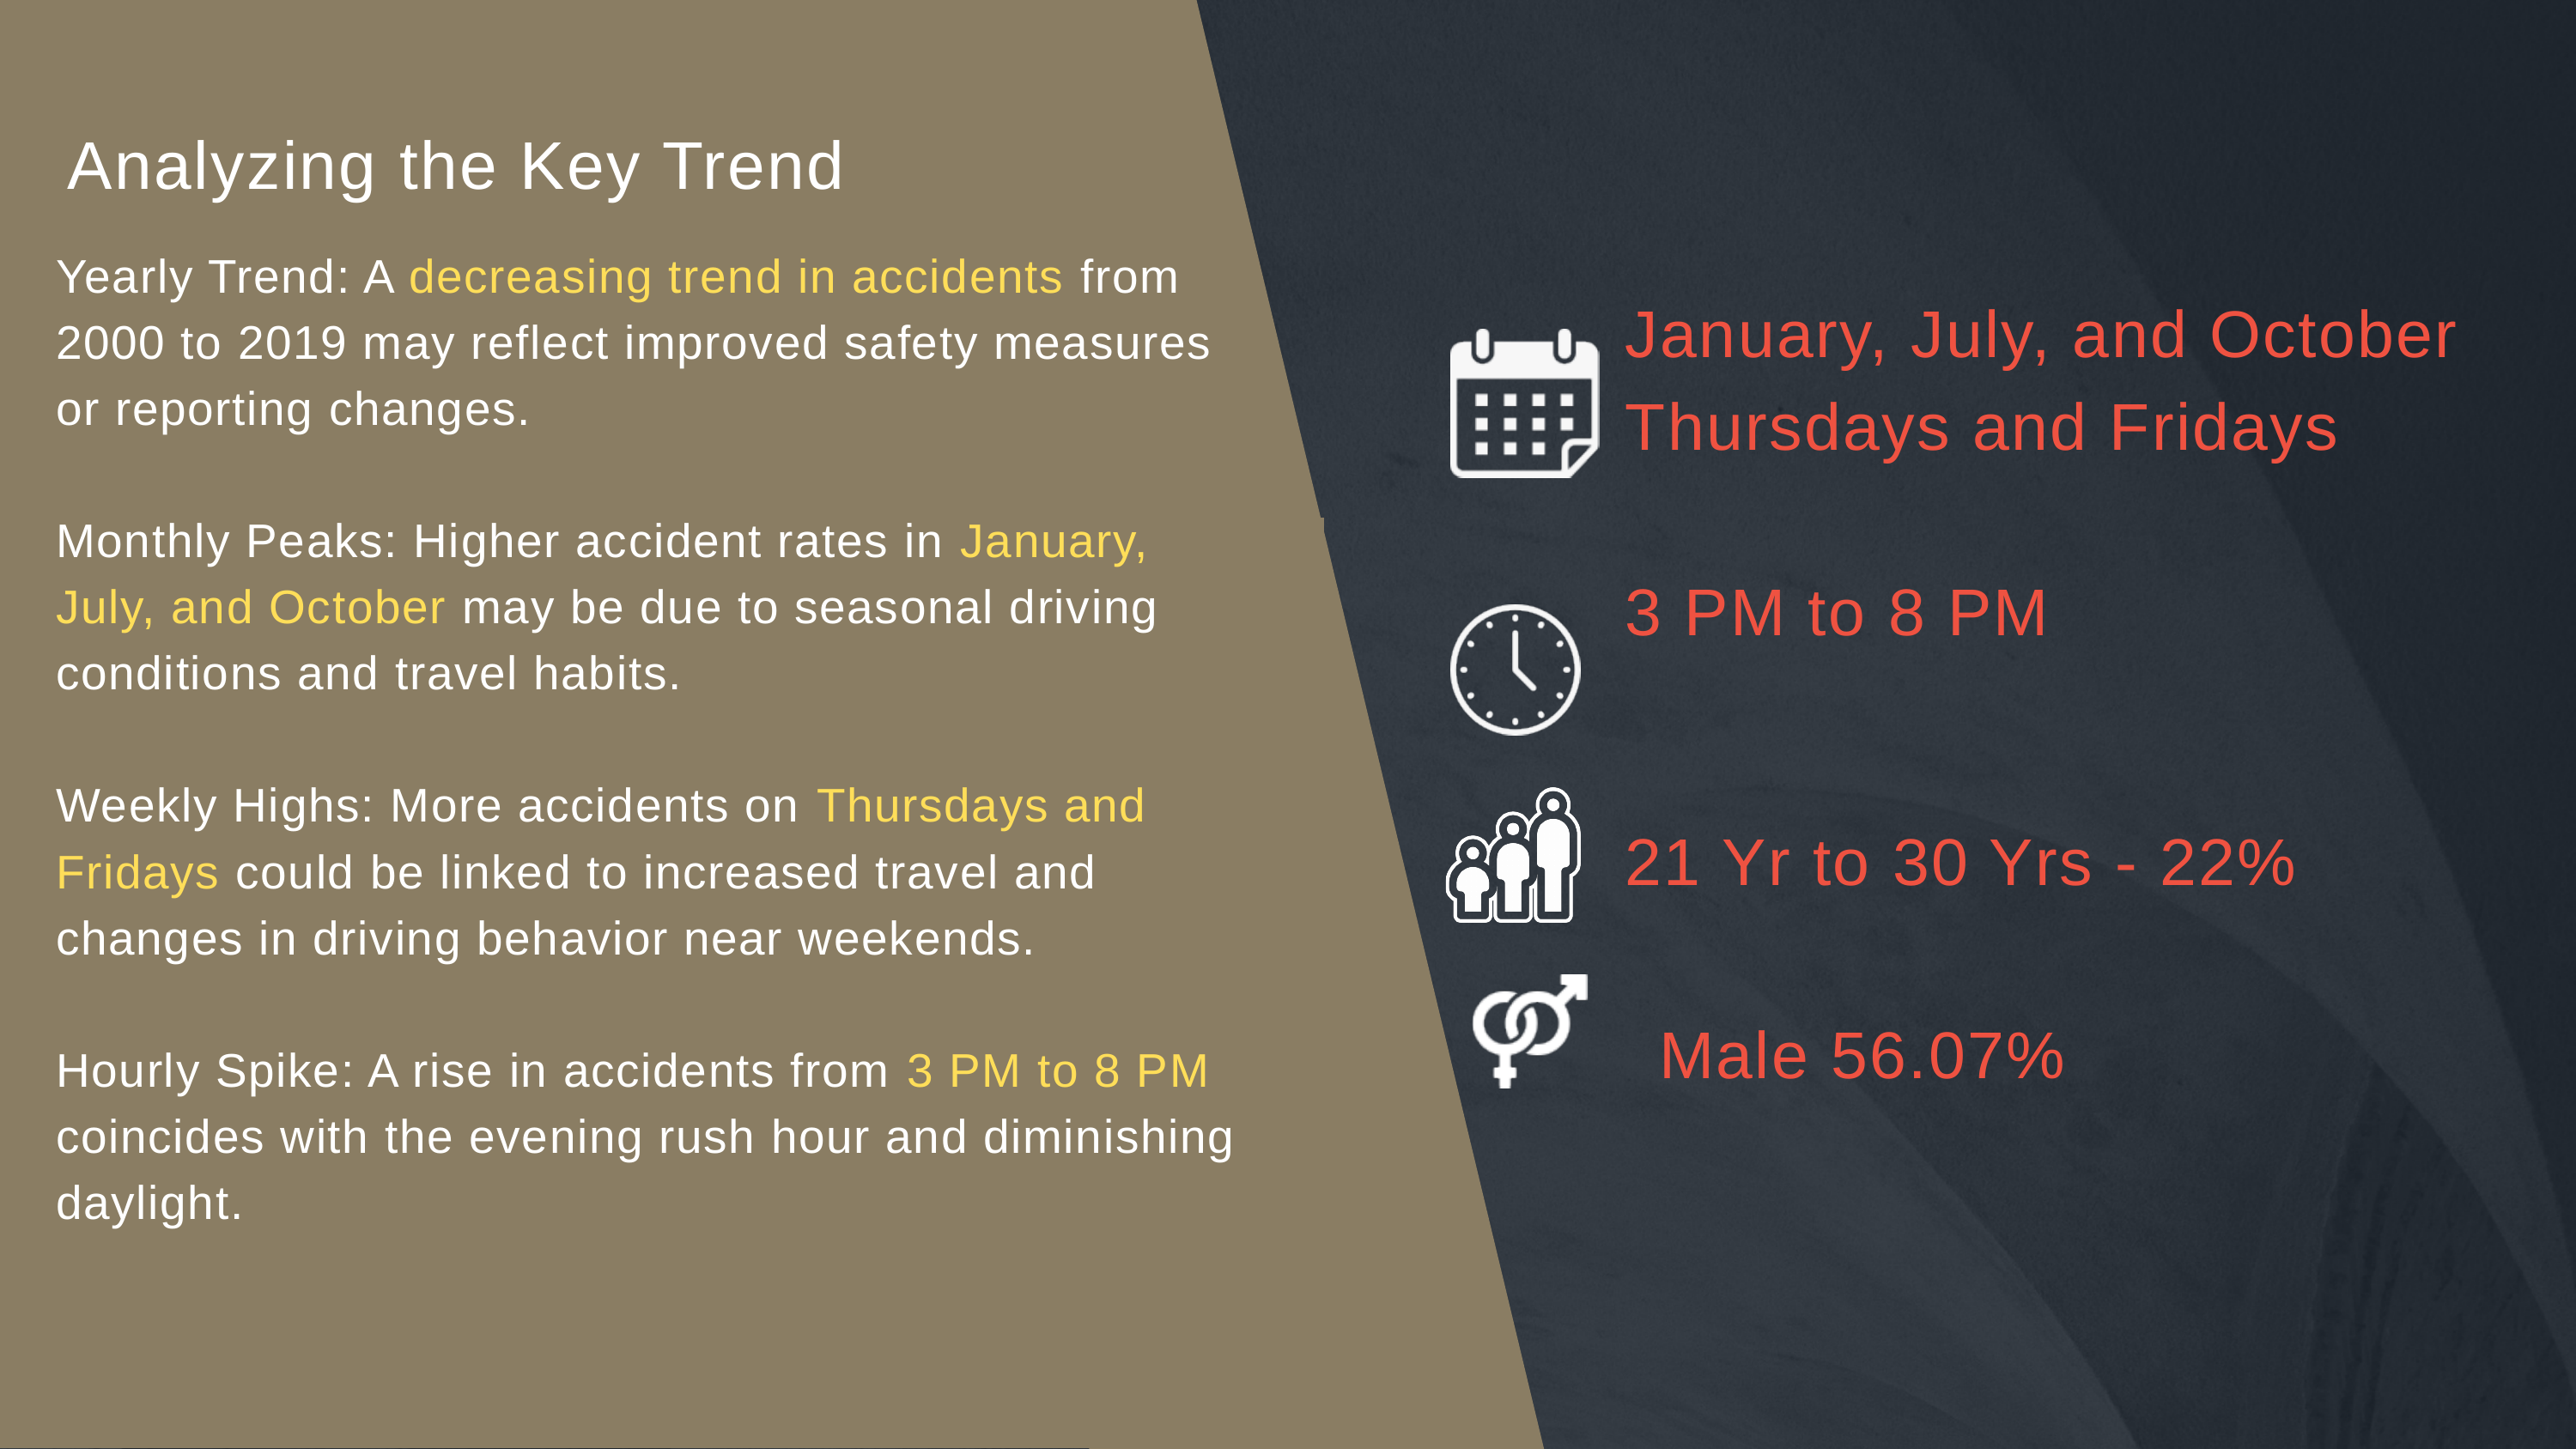

Analyzing the Key Trend

Yearly Trend: A decreasing trend in accidents from 2000 to 2019 may reflect improved safety measures or reporting changes.

Monthly Peaks: Higher accident rates in January, July, and October may be due to seasonal driving conditions and travel habits.

Weekly Highs: More accidents on Thursdays and Fridays could be linked to increased travel and changes in driving behavior near weekends.

Hourly Spike: A rise in accidents from 3 PM to 8 PM coincides with the evening rush hour and diminishing daylight.
January, July, and October
Thursdays and Fridays

3 PM to 8 PM

21 Yr to 30 Yrs - 22%

Male 56.07%